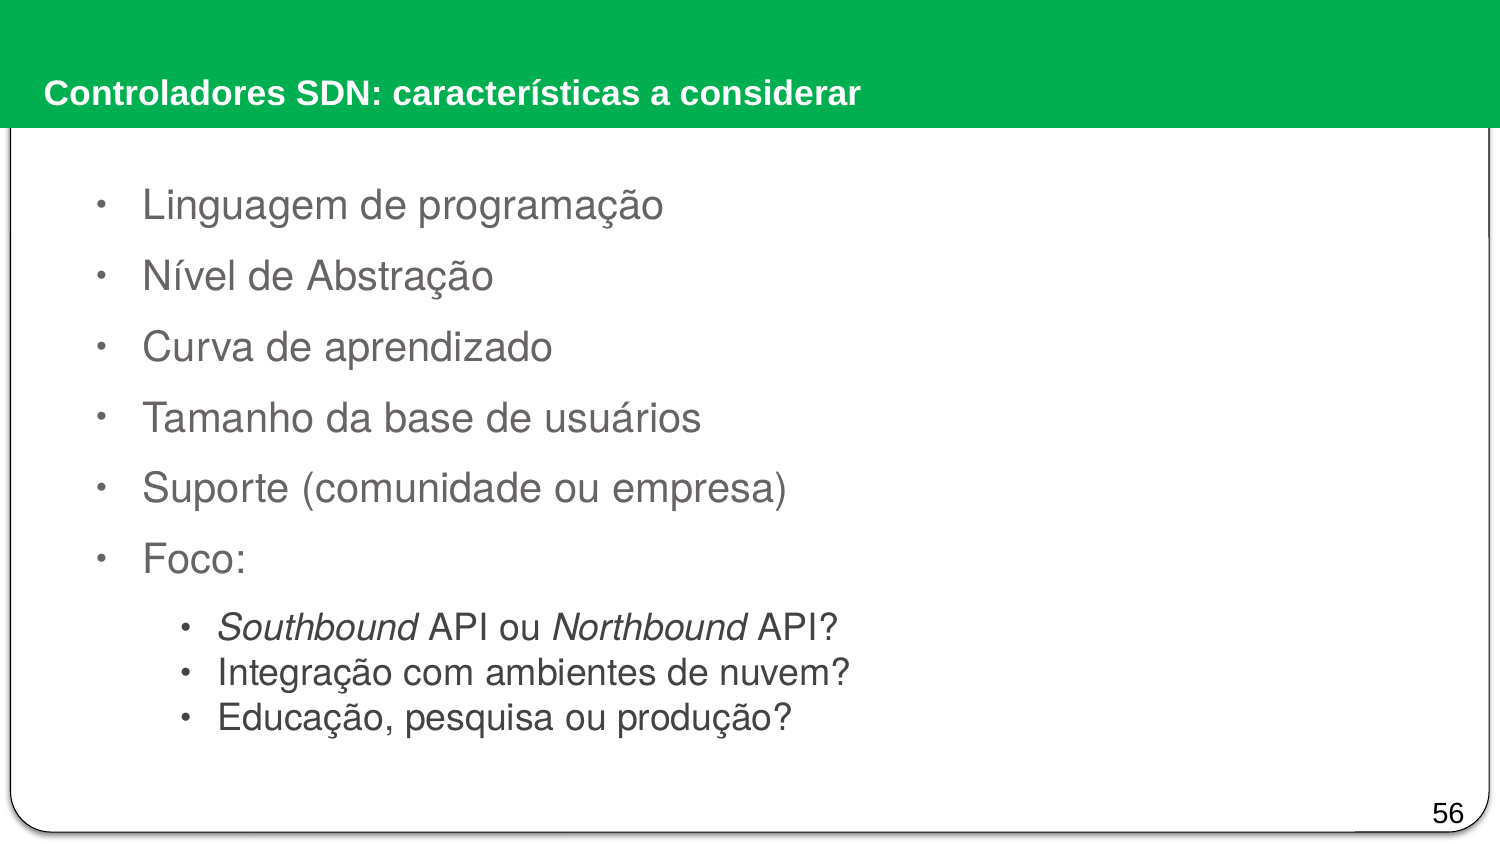

# Controladores SDN: características a considerar
Linguagem de programação
Nível de Abstração
Curva de aprendizado
Tamanho da base de usuários
Suporte (comunidade ou empresa)
Foco:
Southbound API ou Northbound API?
Integração com ambientes de nuvem?
Educação, pesquisa ou produção?
56